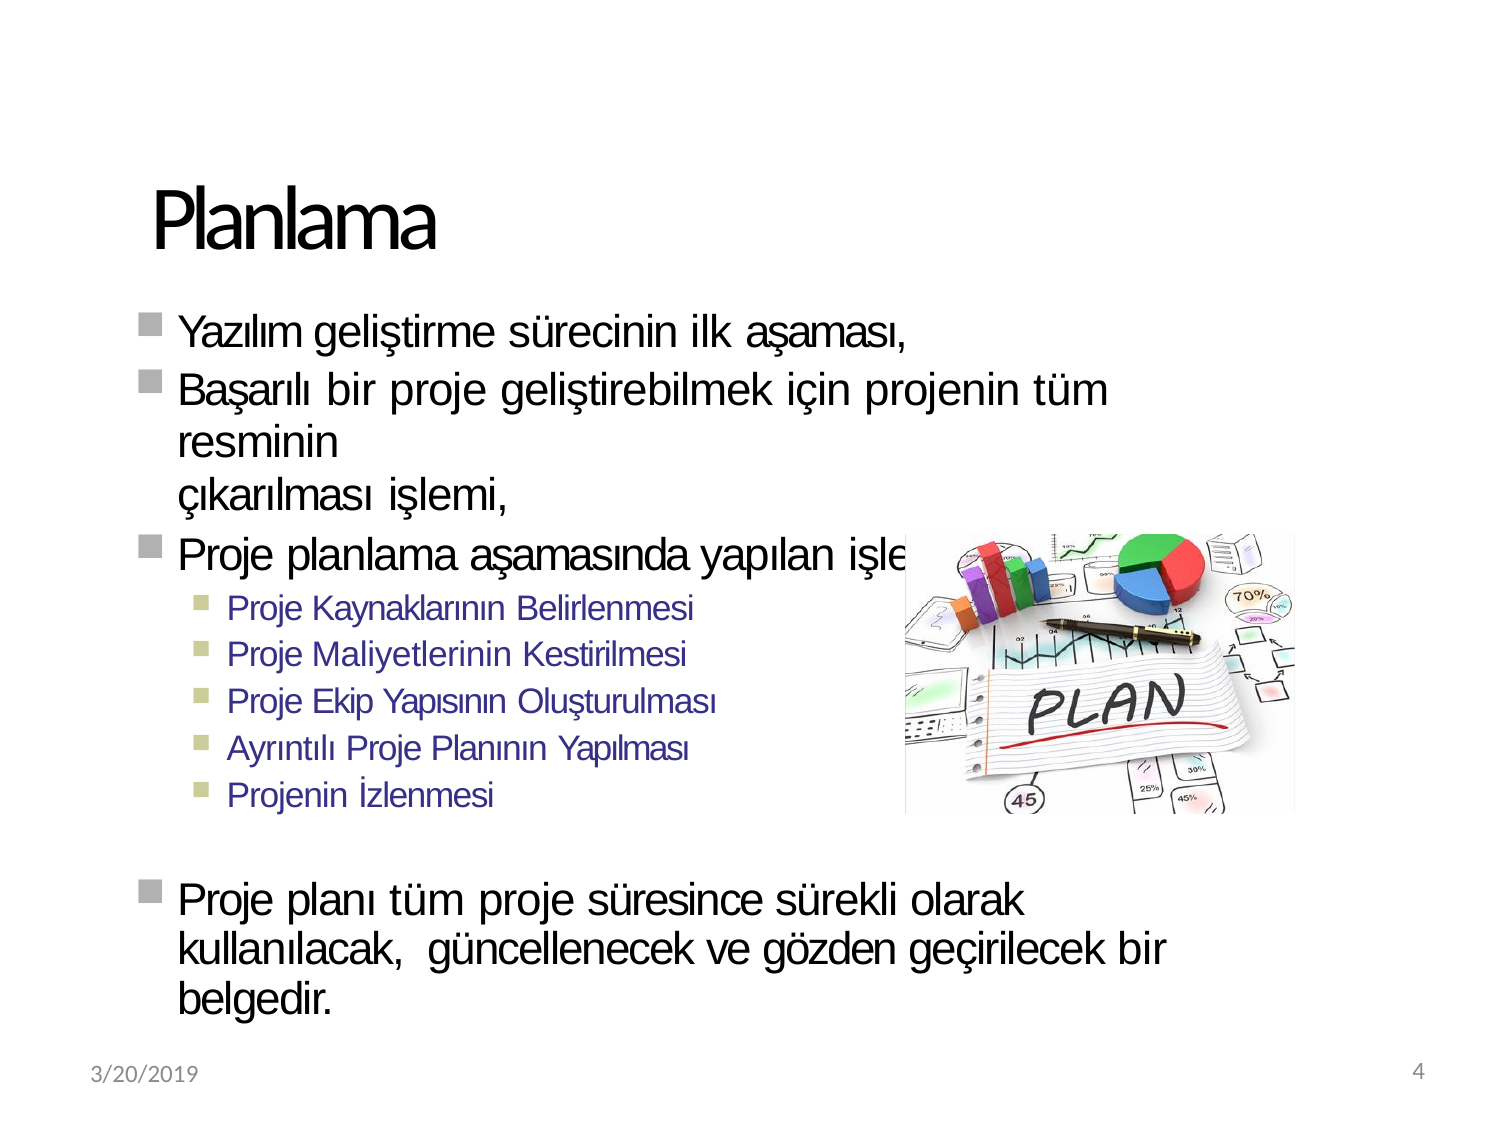

# Planlama
Yazılım geliştirme sürecinin ilk aşaması,
Başarılı bir proje geliştirebilmek için projenin tüm resminin
çıkarılması işlemi,
Proje planlama aşamasında yapılan işlemler
Proje Kaynaklarının Belirlenmesi
Proje Maliyetlerinin Kestirilmesi
Proje Ekip Yapısının Oluşturulması
Ayrıntılı Proje Planının Yapılması
Projenin İzlenmesi

Proje planı tüm proje süresince sürekli olarak kullanılacak,  güncellenecek ve gözden geçirilecek bir belgedir.

3/20/2019
4